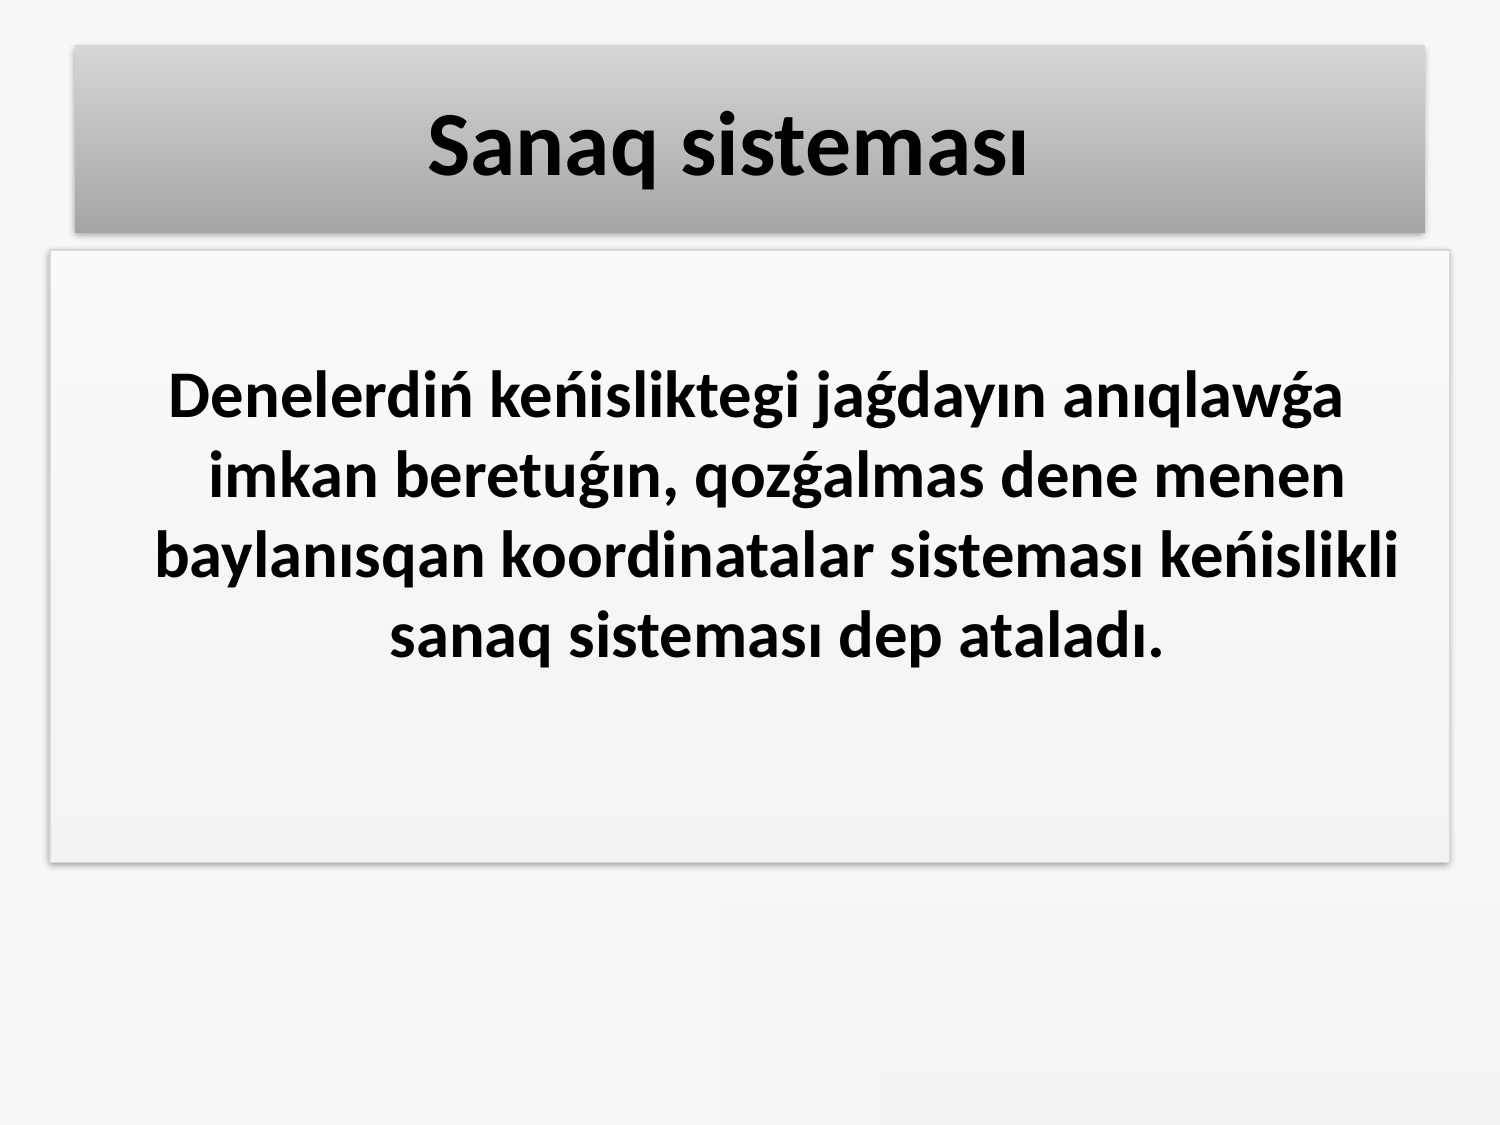

# Sanaq sisteması

 Denelerdiń keńisliktegi jaǵdayın anıqlawǵa imkan beretuǵın, qozǵalmas dene menen baylanısqan koordinatalar sisteması keńislikli sanaq sisteması dep ataladı.